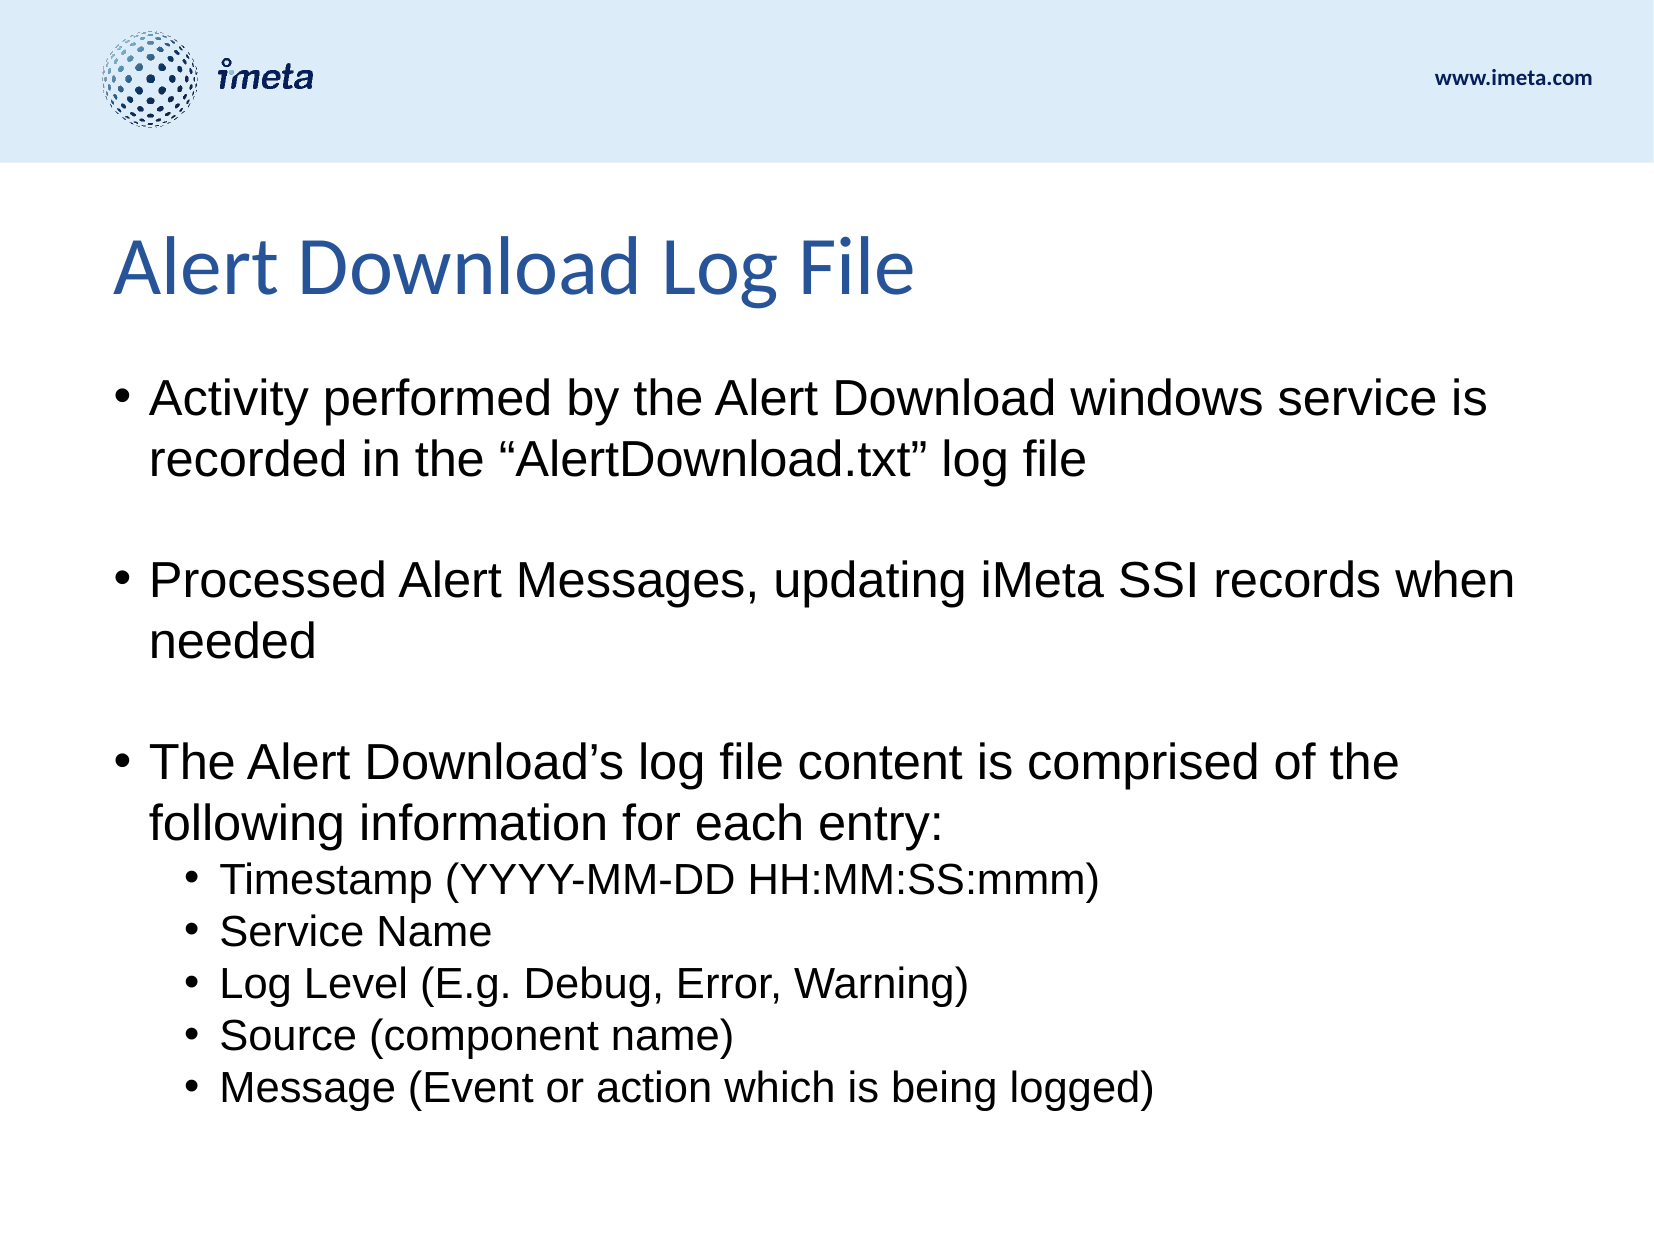

# Alert Download Log File
Activity performed by the Alert Download windows service is recorded in the “AlertDownload.txt” log file

Processed Alert Messages, updating iMeta SSI records when needed

The Alert Download’s log file content is comprised of the following information for each entry:
Timestamp (YYYY-MM-DD HH:MM:SS:mmm)
Service Name
Log Level (E.g. Debug, Error, Warning)
Source (component name)
Message (Event or action which is being logged)